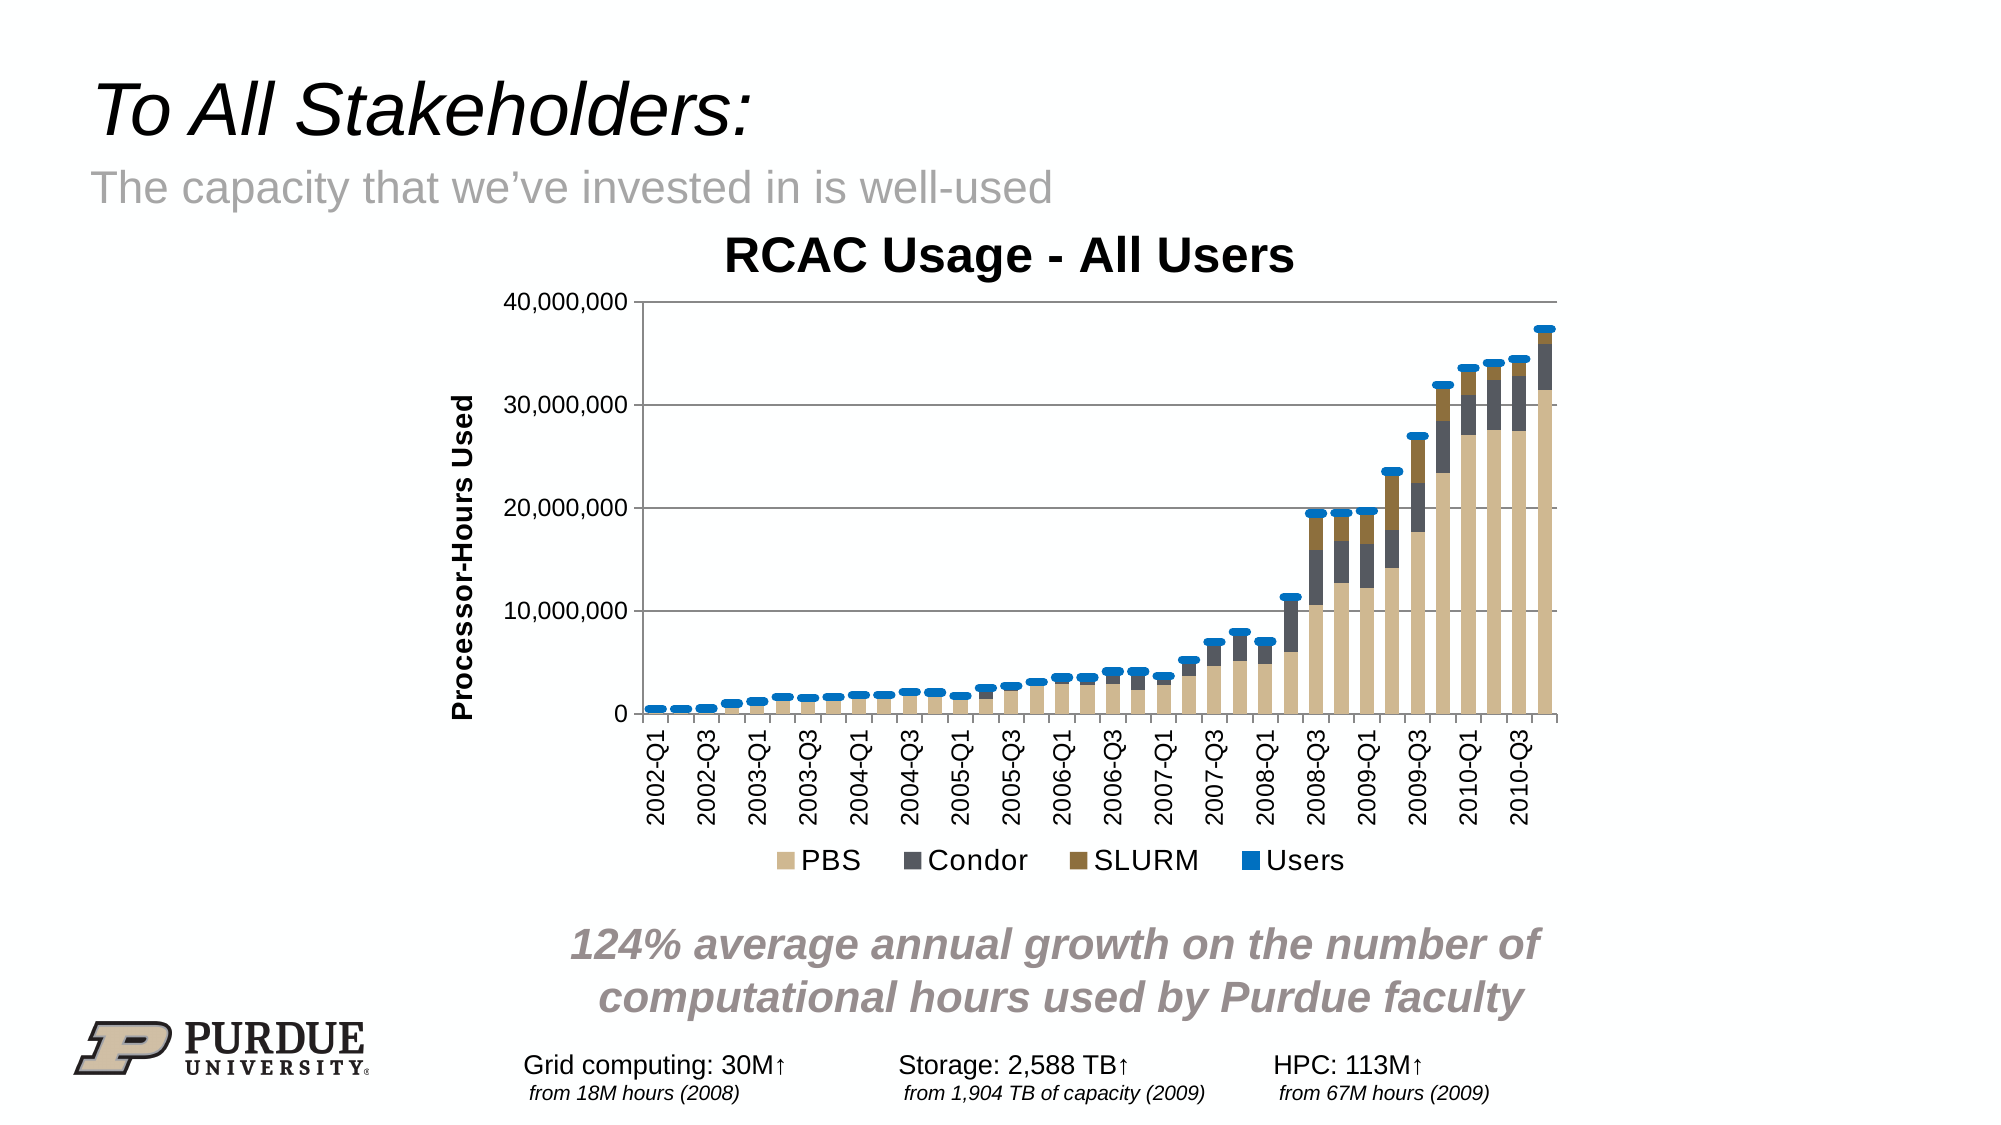

# To All Stakeholders:
The capacity that we’ve invested in is well-used

### Chart: RCAC Usage - All Users

| Category | PBS | Condor | SLURM | Users |
|---|---|---|---|---|
| 2002-Q1 | 506450.070833 | None | None | 136.0 |
| 2002-Q2 | 499577.215278 | None | None | 143.0 |
| 2002-Q3 | 556756.102778 | None | None | 144.0 |
| 2002-Q4 | 1043953.989722 | None | None | 150.0 |
| 2003-Q1 | 1226934.434722 | None | None | 169.0 |
| 2003-Q2 | 1660329.962778 | 12277.251111 | None | 183.0 |
| 2003-Q3 | 1545404.989722 | 53003.907222 | None | 209.0 |
| 2003-Q4 | 1562271.990833 | 90950.814167 | None | 191.0 |
| 2004-Q1 | 1749889.045 | 91420.199444 | None | 201.0 |
| 2004-Q2 | 1802895.575833 | 74812.792222 | None | 219.0 |
| 2004-Q3 | 2146038.451389 | 31051.361667 | None | 230.0 |
| 2004-Q4 | 1995727.7225 | 112938.359444 | None | 197.0 |
| 2005-Q1 | 1782785.308056 | 20306.955556 | None | 233.0 |
| 2005-Q2 | 1465452.7225 | 1077301.232222 | None | 235.0 |
| 2005-Q3 | 2255596.857222 | 515126.338611 | None | 273.0 |
| 2005-Q4 | 2791773.931944 | 329353.391667 | None | 270.0 |
| 2006-Q1 | 2952382.360278 | 617971.188333 | None | 258.0 |
| 2006-Q2 | 2877037.228611 | 700232.993611 | None | 280.0 |
| 2006-Q3 | 2971058.563889 | 1188313.245278 | None | 281.0 |
| 2006-Q4 | 2396556.84 | 1743916.907778 | None | 288.0 |
| 2007-Q1 | 2839565.911389 | 849903.956111 | None | 300.0 |
| 2007-Q2 | 3755047.671389 | 1531847.576667 | None | 319.0 |
| 2007-Q3 | 4636835.669167 | 2386516.6725 | None | 330.0 |
| 2007-Q4 | 5145678.646667 | 2863722.576944 | None | 325.0 |
| 2008-Q1 | 4885513.48 | 2192075.478056 | None | 303.0 |
| 2008-Q2 | 6071959.160556 | 5023940.801667 | 265686.758333 | 308.0 |
| 2008-Q3 | 10576908.571111 | 5326441.702222 | 3590110.106667 | 331.0 |
| 2008-Q4 | 12740441.065833 | 4101684.984444 | 2718431.805 | 359.0 |
| 2009-Q1 | 12273387.343333 | 4211304.694722 | 3250411.2775 | 377.0 |
| 2009-Q2 | 14239084.459444 | 3695227.054444 | 5619839.949444 | 411.0 |
| 2009-Q3 | 17713762.819444 | 4688926.940833 | 4584141.625 | 472.0 |
| 2009-Q4 | 23466871.678056 | 5010776.300833 | 3507844.738333 | 472.0 |
| 2010-Q1 | 27090061.188611 | 3906957.547222 | 2609777.431667 | 496.0 |
| 2010-Q2 | 27565391.401111 | 4826208.132222 | 1724119.458333 | 567.0 |
| 2010-Q3 | 27512260.785556 | 5335656.5625 | 1605613.896667 | 535.0 |
| 2010-Q4 | 31460744.124167 | 4506939.031667 | 1392693.400556 | 550.0 |
124% average annual growth on the number of
computational hours used by Purdue faculty

Grid computing: 30M↑
 from 18M hours (2008)
Storage: 2,588 TB↑
 from 1,904 TB of capacity (2009)
HPC: 113M↑
 from 67M hours (2009)